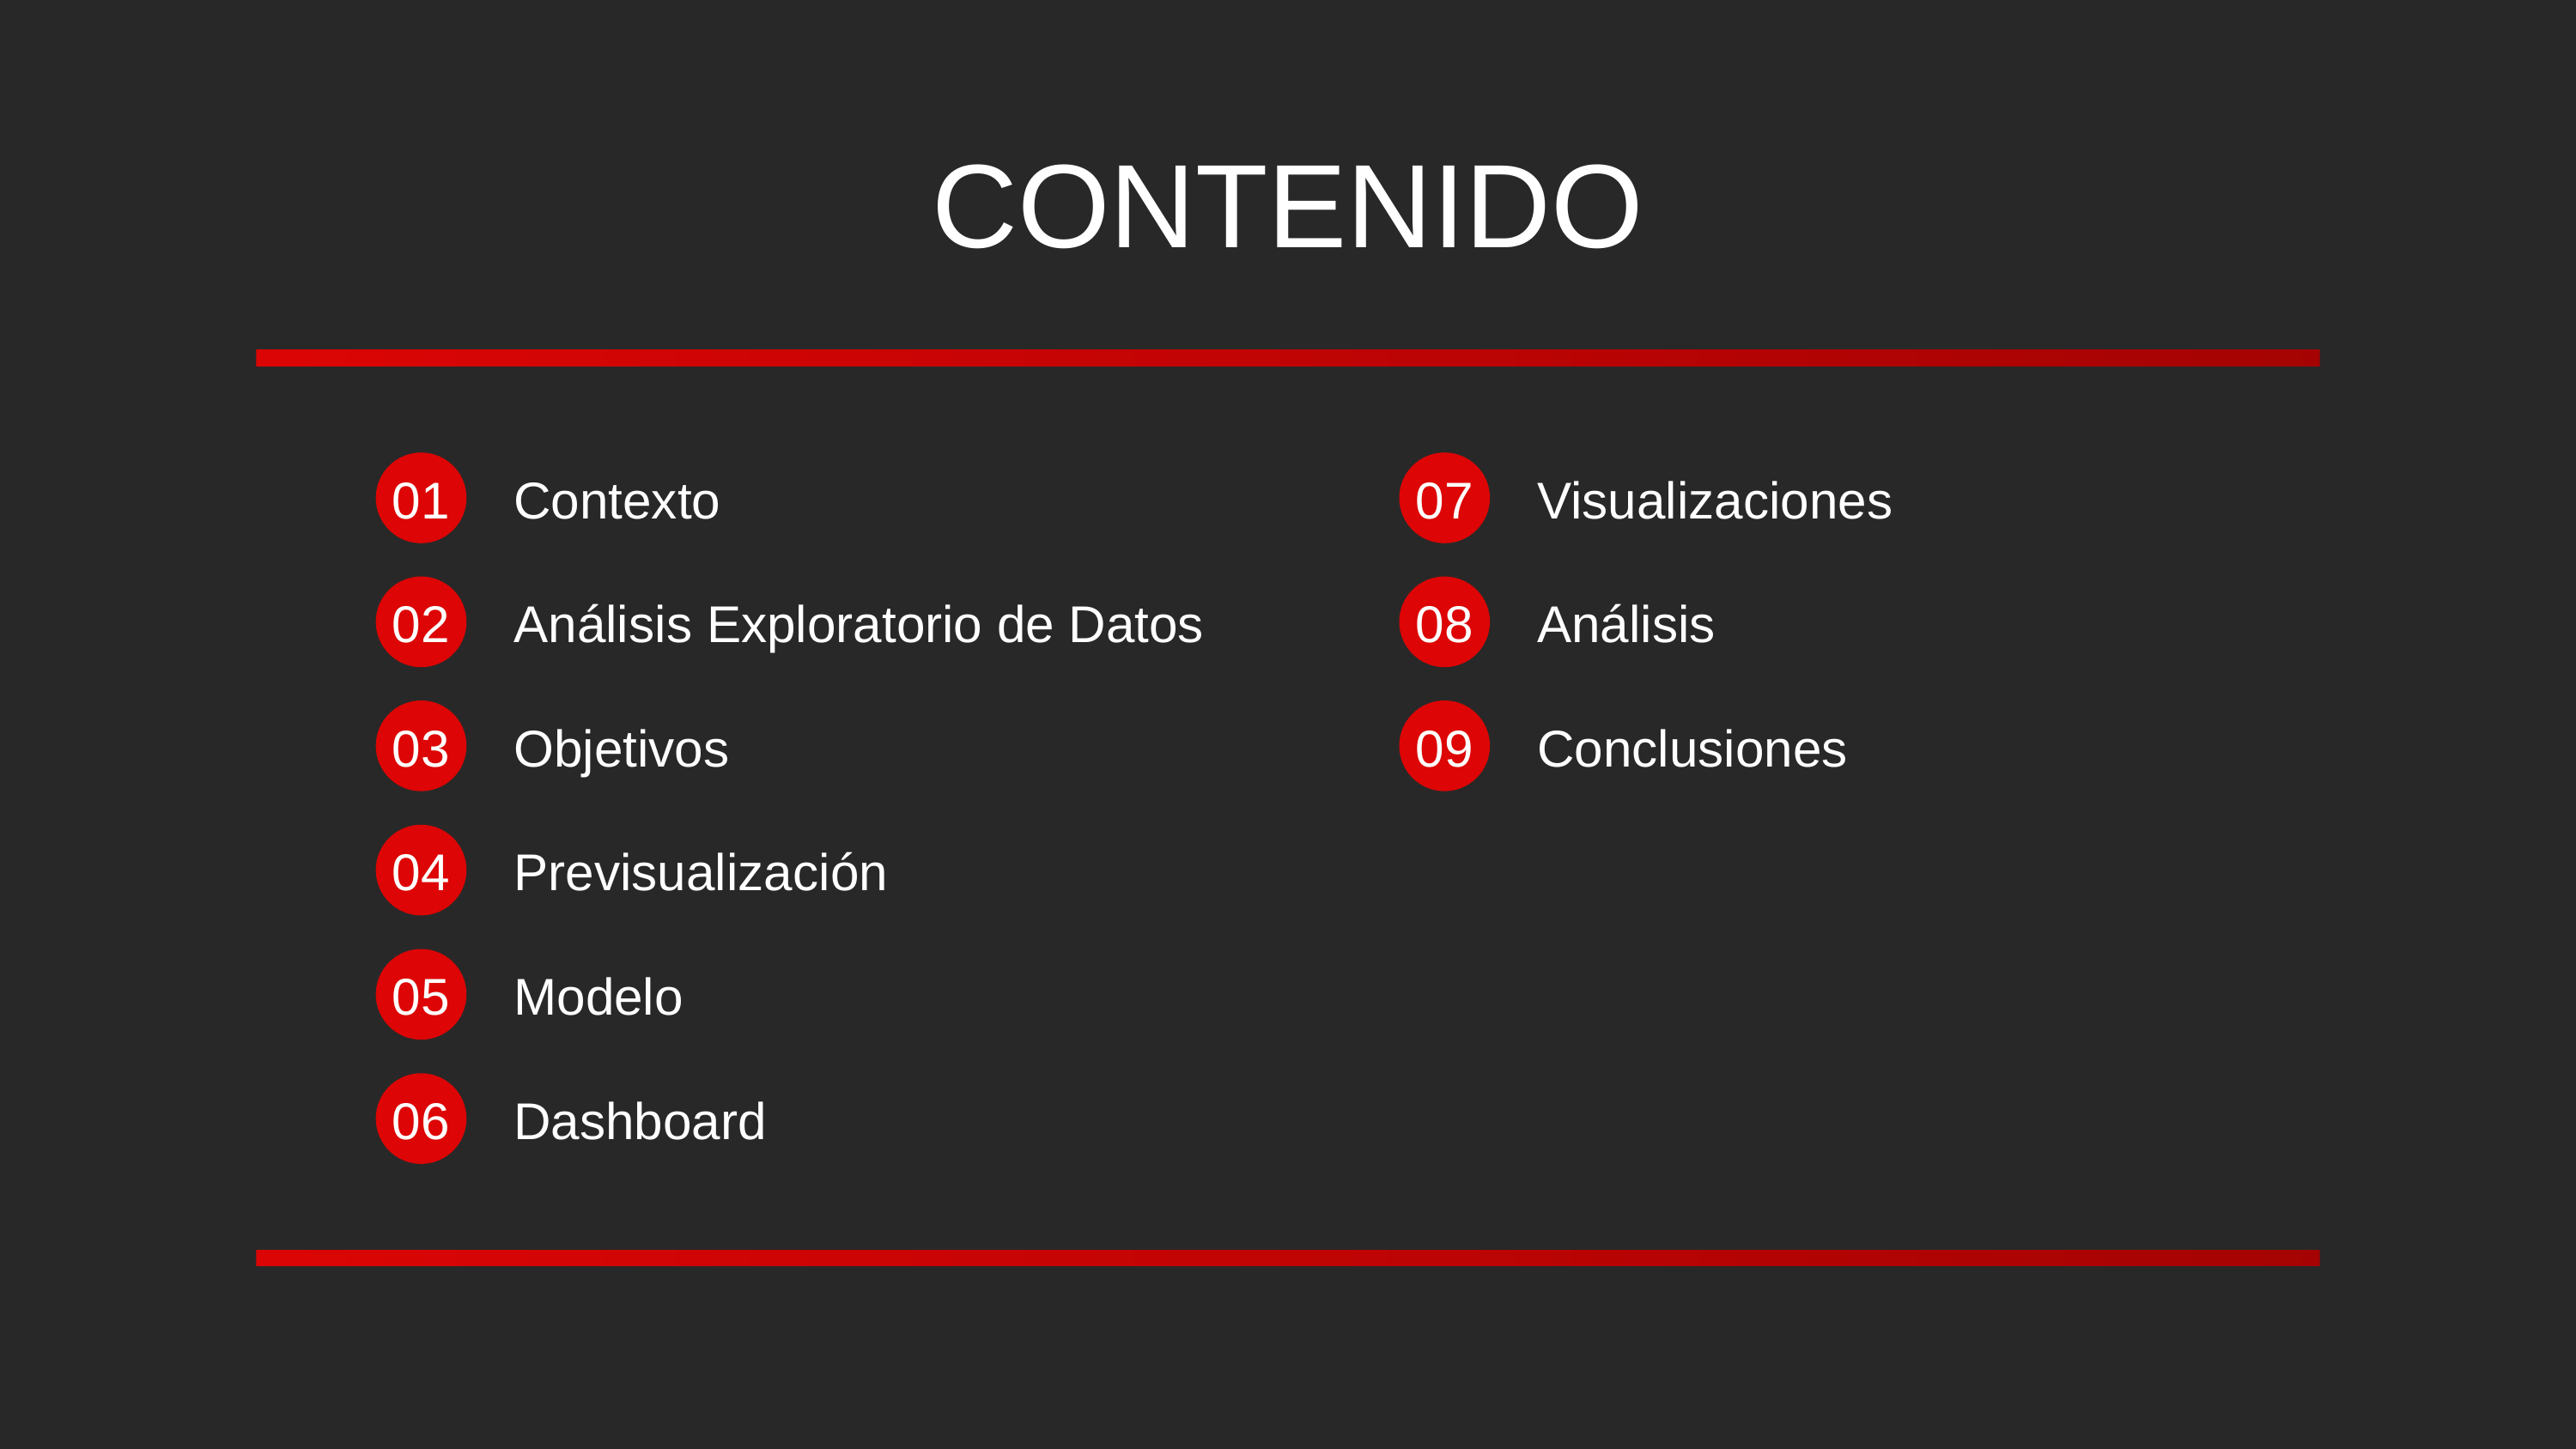

CONTENIDO

01
Contexto
07
Visualizaciones

02
Análisis Exploratorio de Datos
08
Análisis

03
Objetivos
09
Conclusiones

04
Previsualización

05
Modelo

06
Dashboard